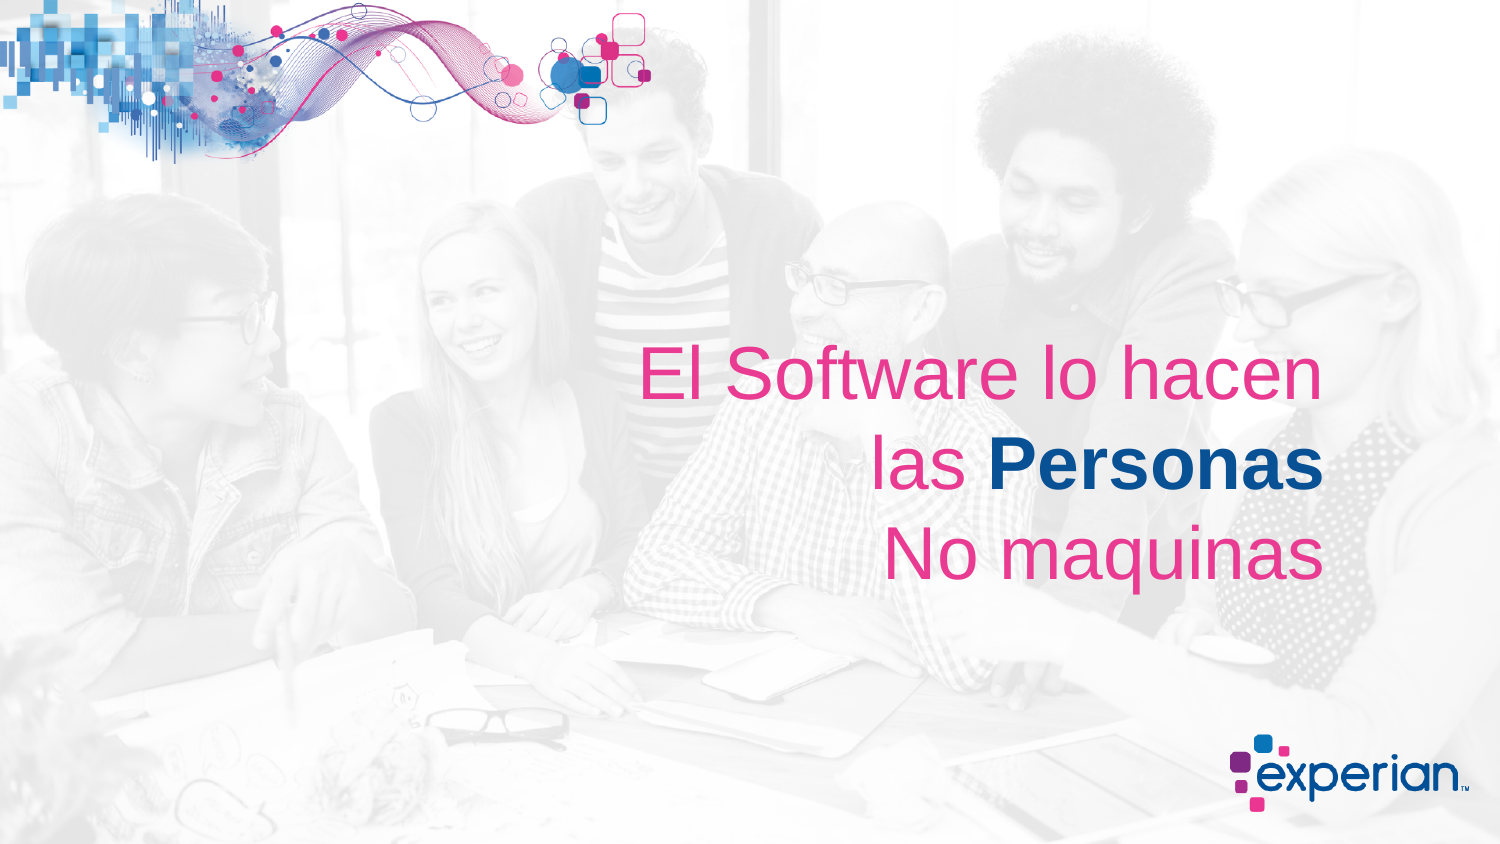

El Software lo hacen las Personas
No maquinas